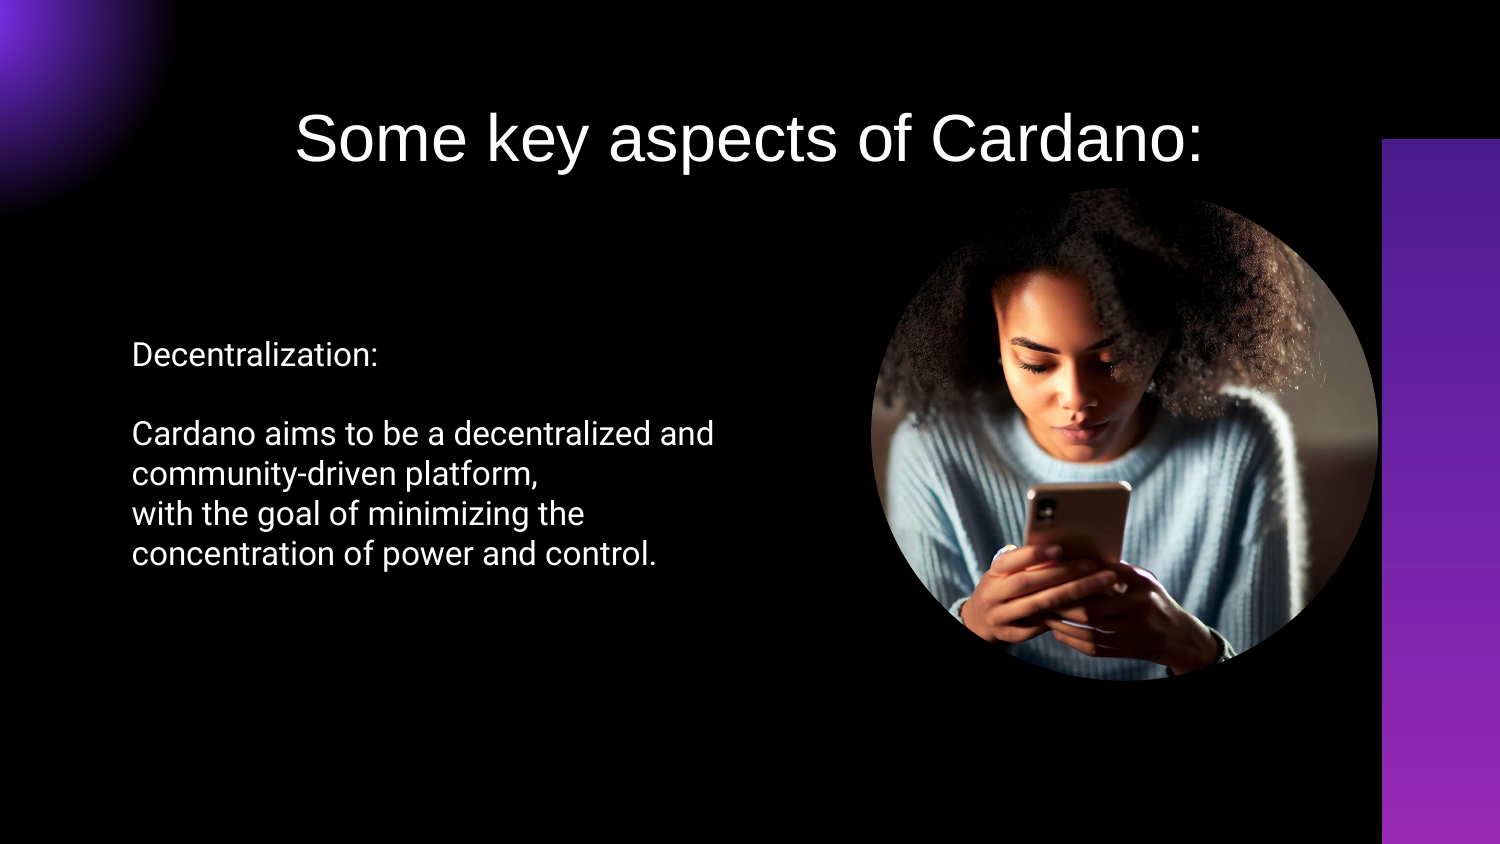

Some key aspects of Cardano:

Decentralization:

Cardano aims to be a decentralized and community-driven platform,
with the goal of minimizing the concentration of power and control.